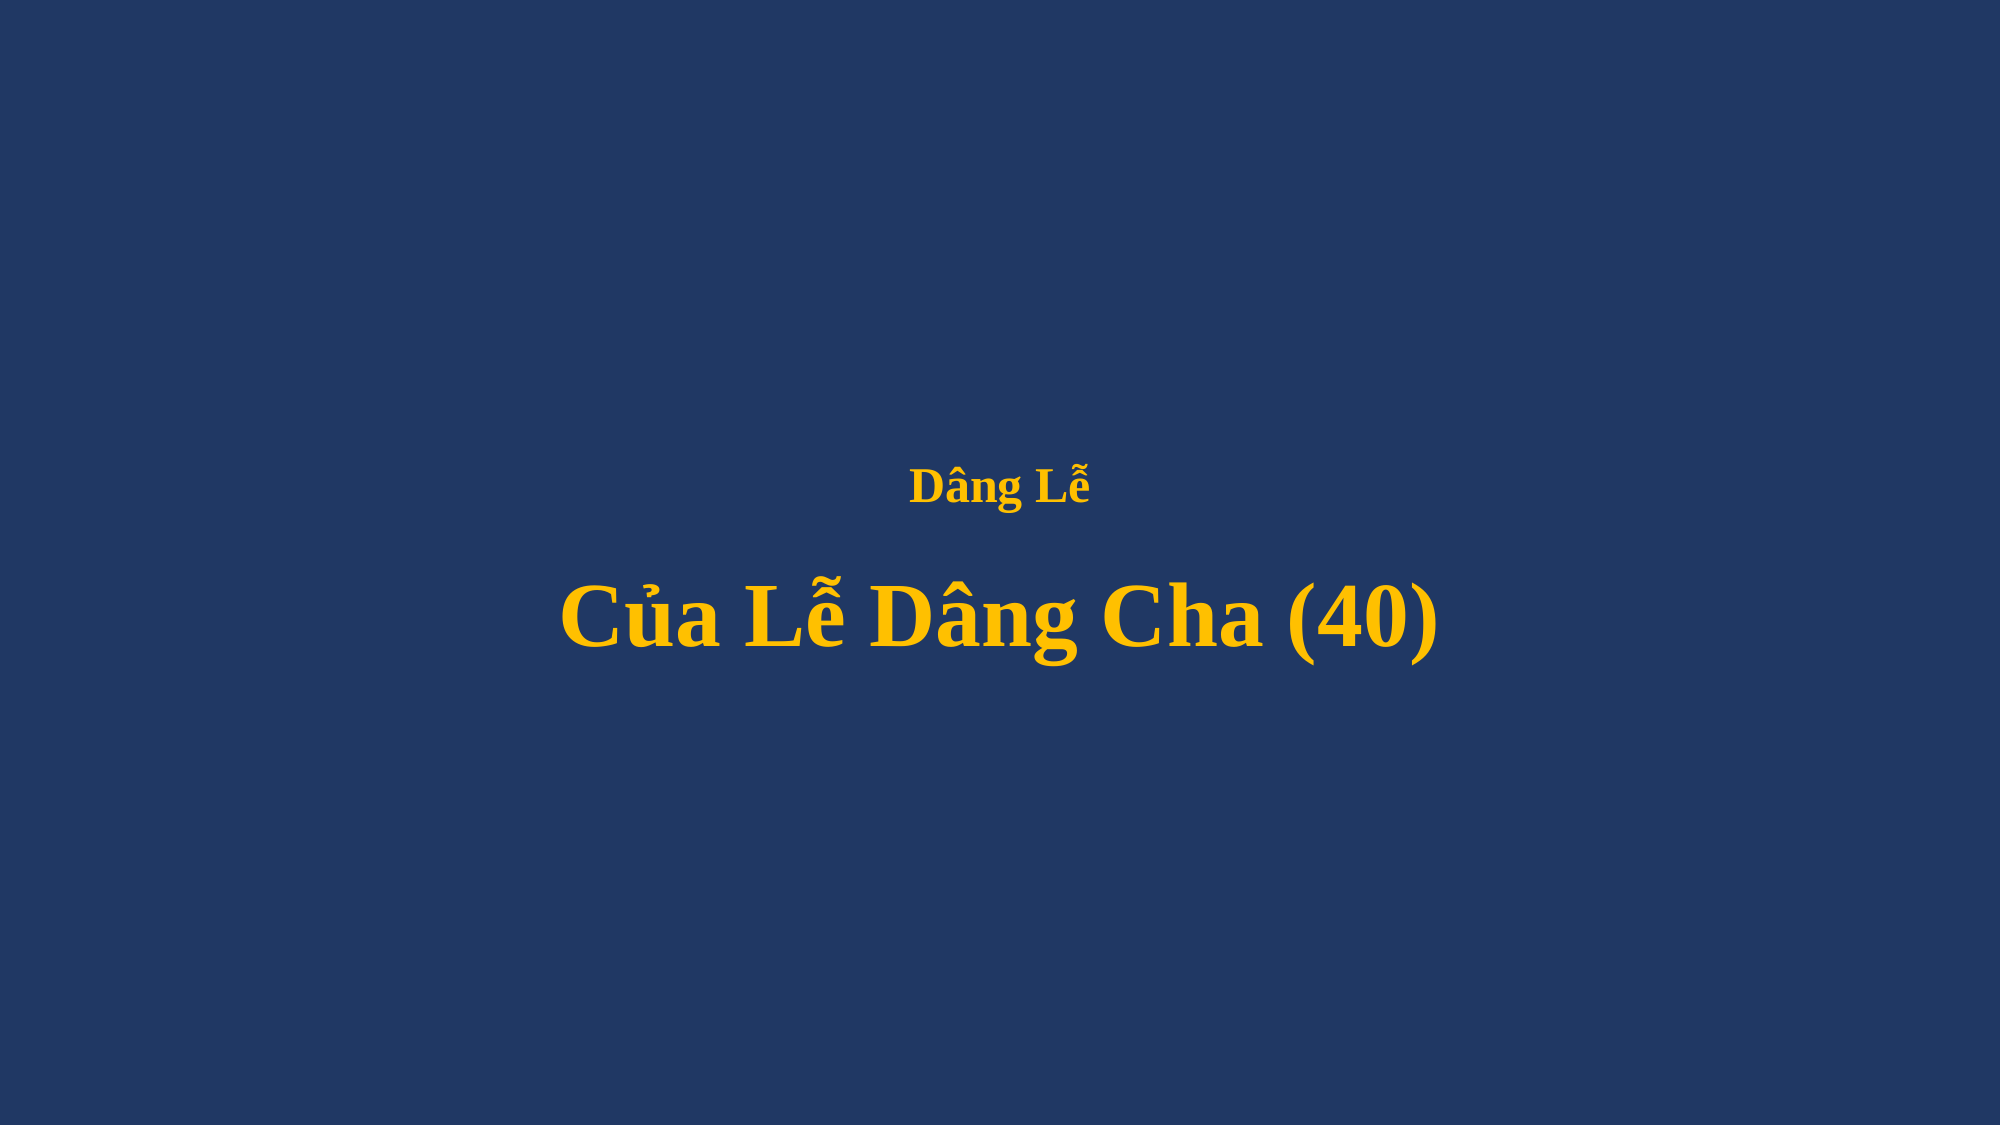

# Dâng Lễ Của Lễ Dâng Cha (40)